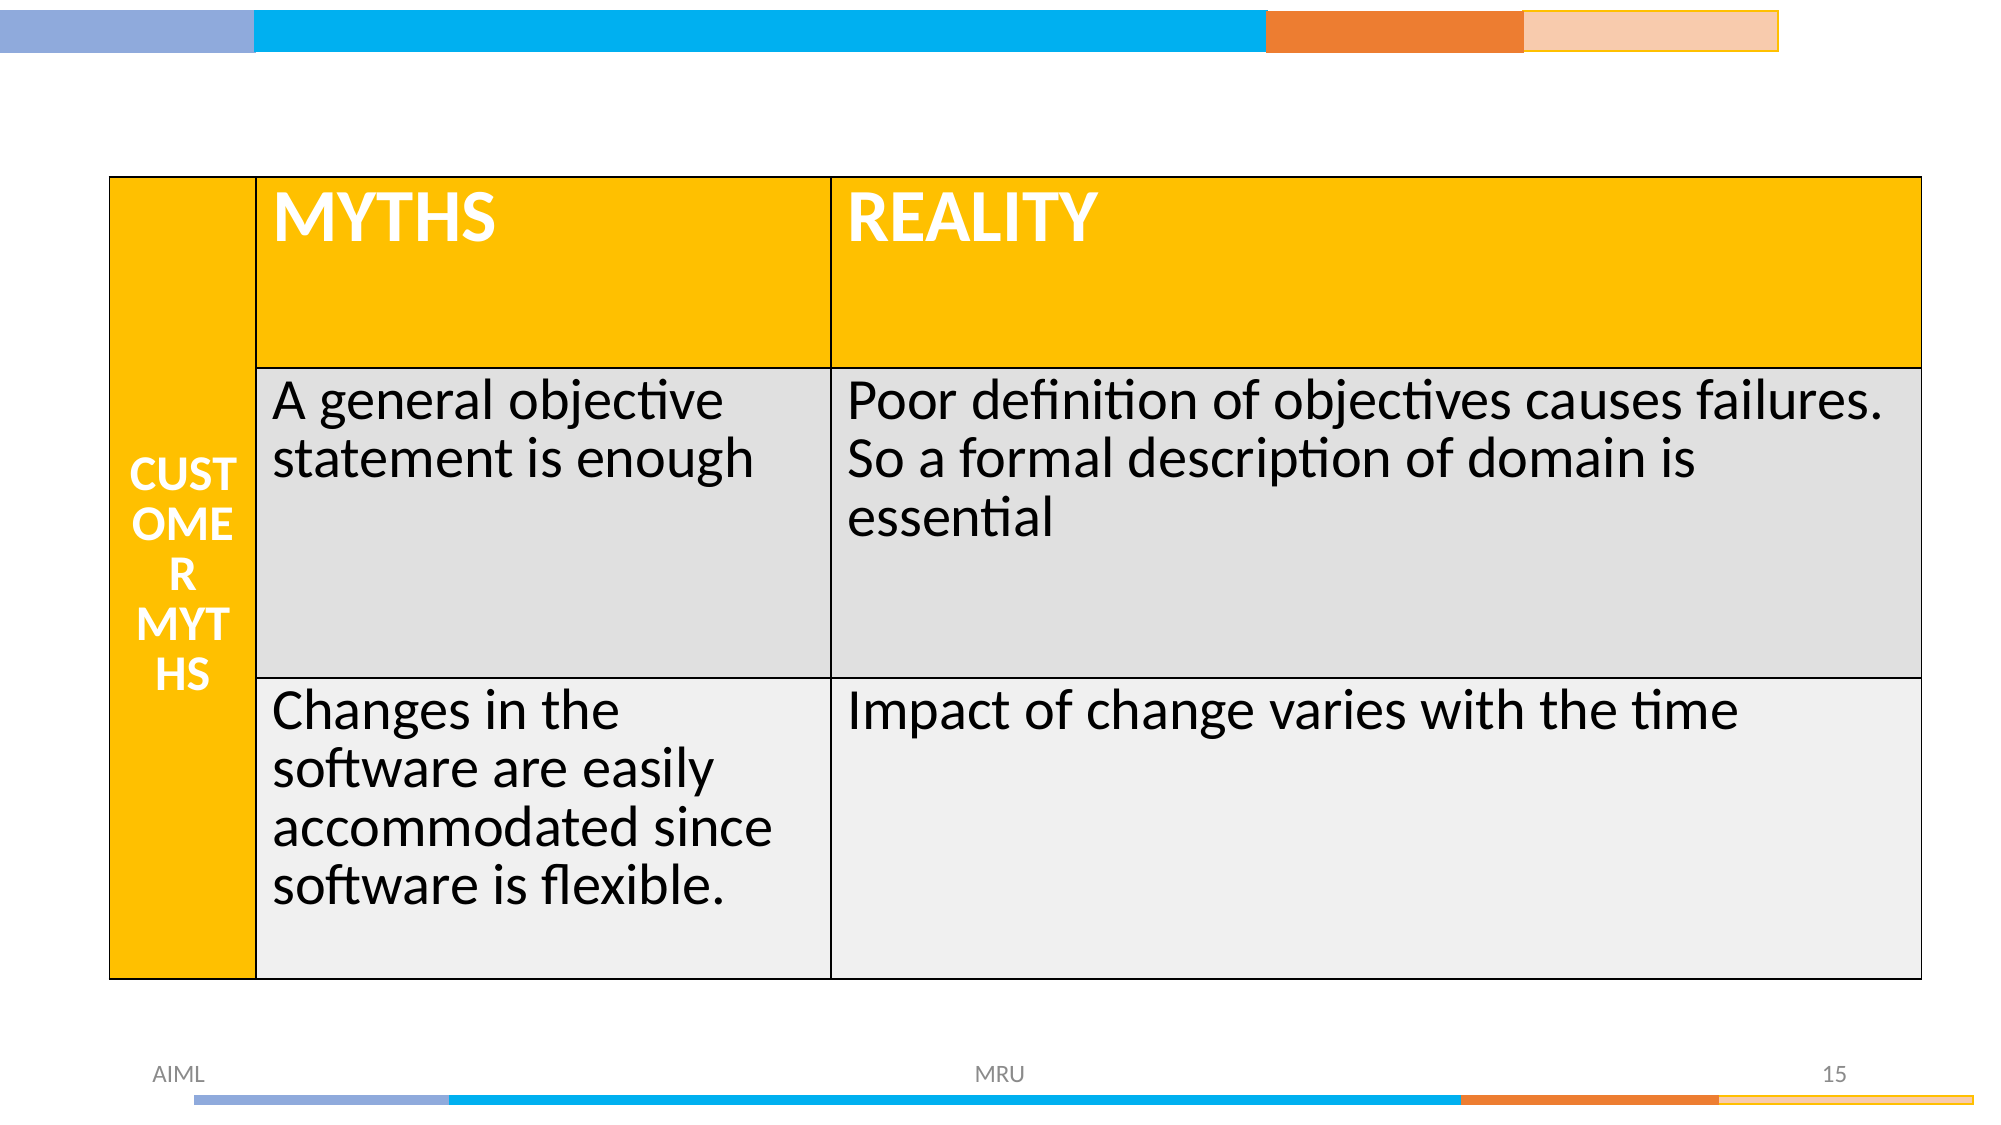

| CUSTOMER MYTHS | MYTHS | REALITY |
| --- | --- | --- |
|  | A general objective statement is enough | Poor definition of objectives causes failures. So a formal description of domain is essential |
|  | Changes in the software are easily accommodated since software is flexible. | Impact of change varies with the time |
AIML
MRU
15